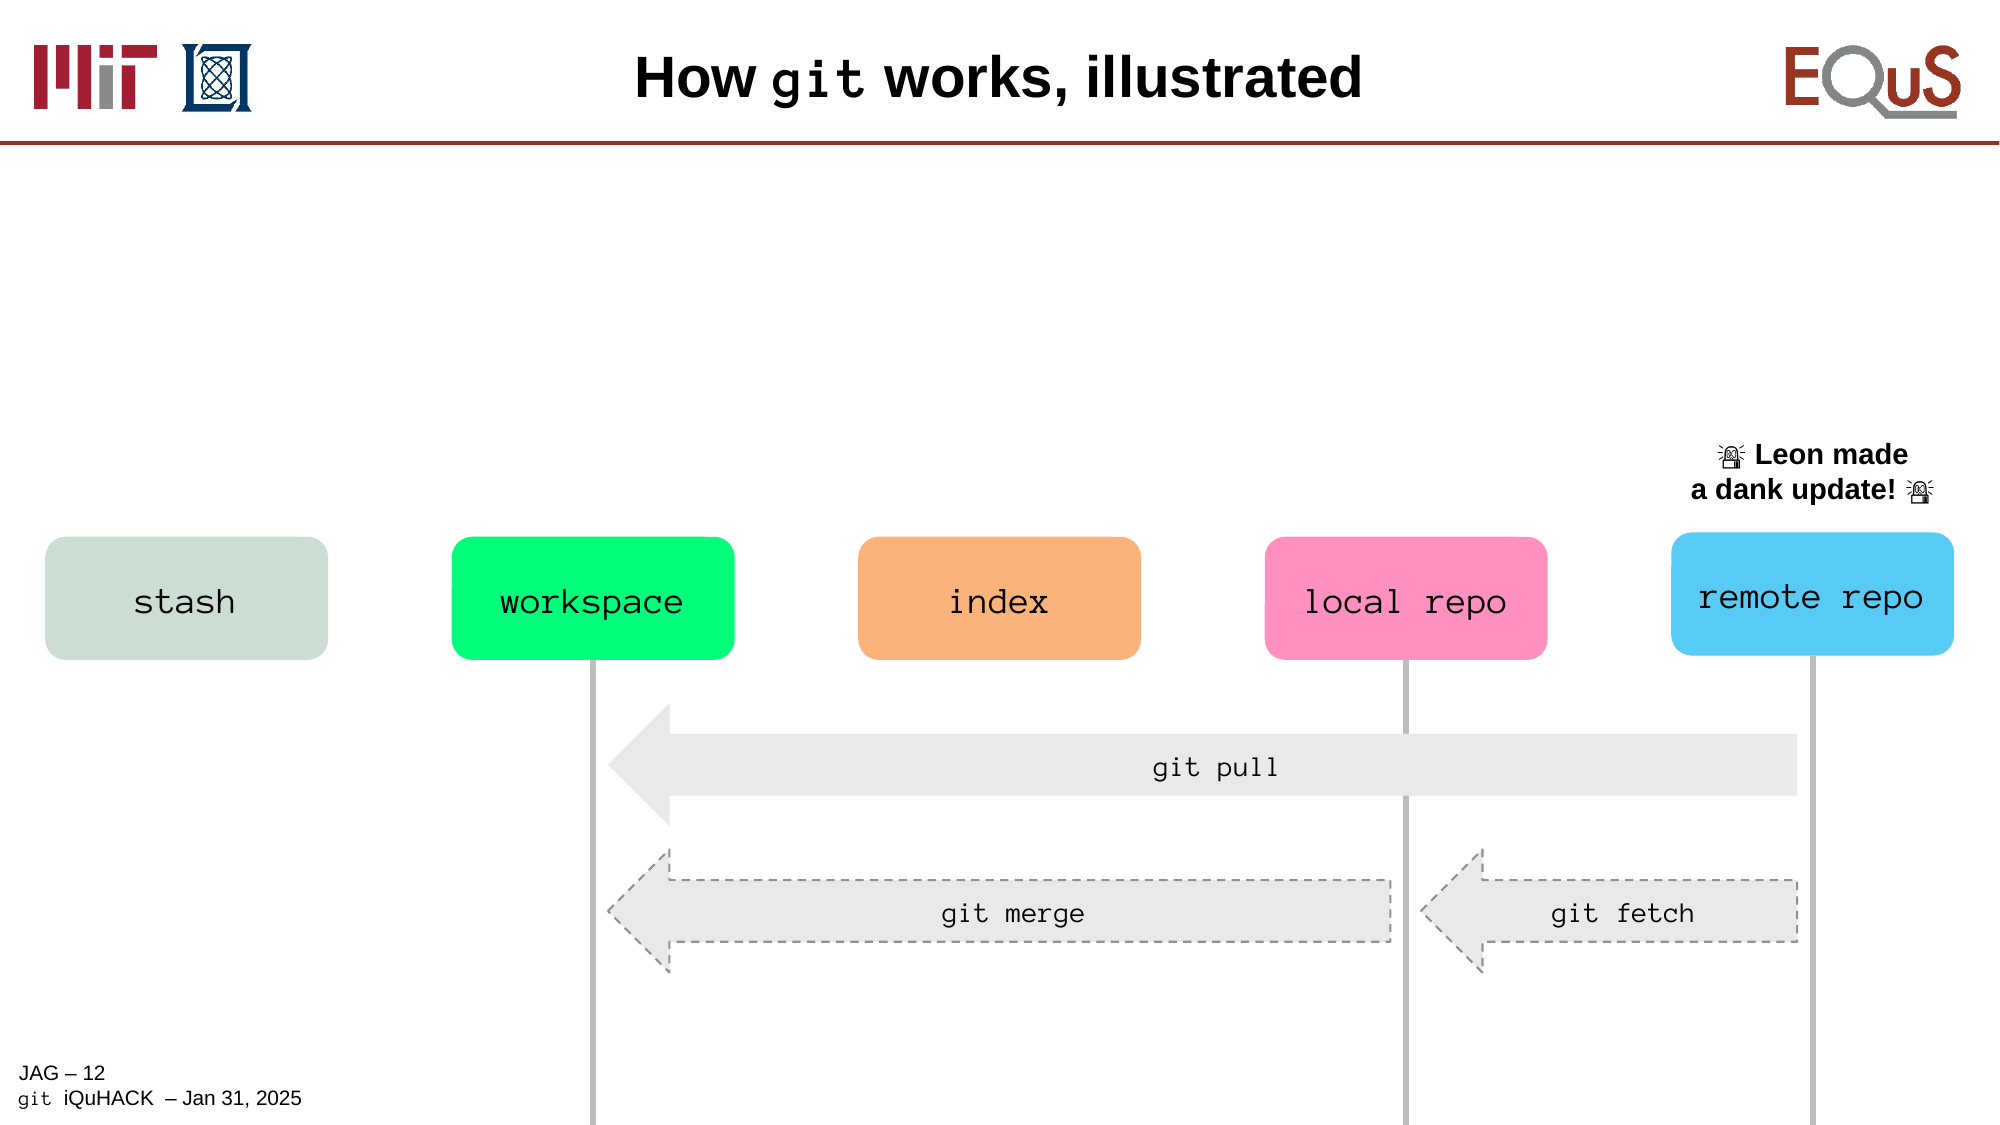

# How git works, illustrated
🚨 Leon made
a dank update! 🚨
remote repo
stash
workspace
index
local repo
git pull
git merge
git fetch